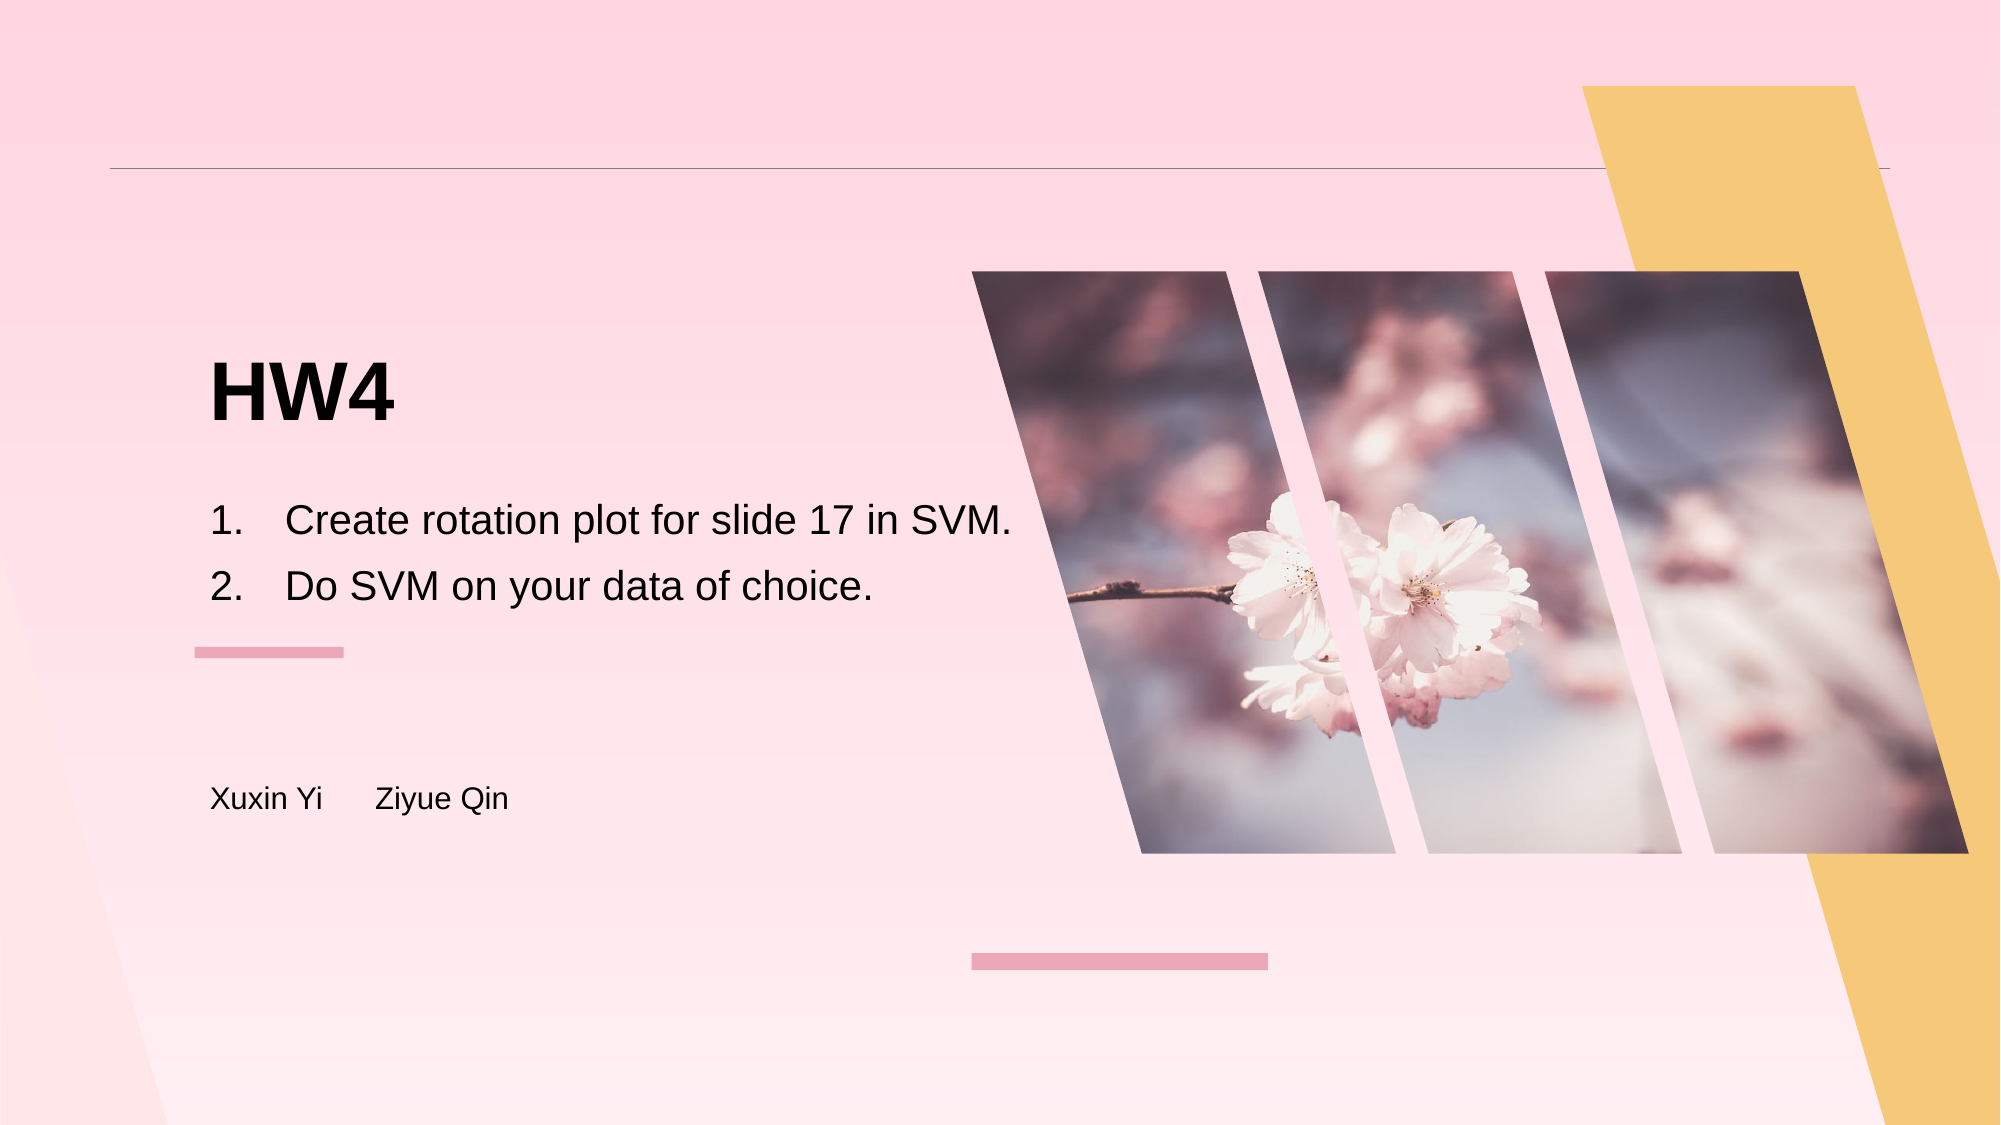

# HW4
Create rotation plot for slide 17 in SVM.
Do SVM on your data of choice.
Xuxin Yi      Ziyue Qin